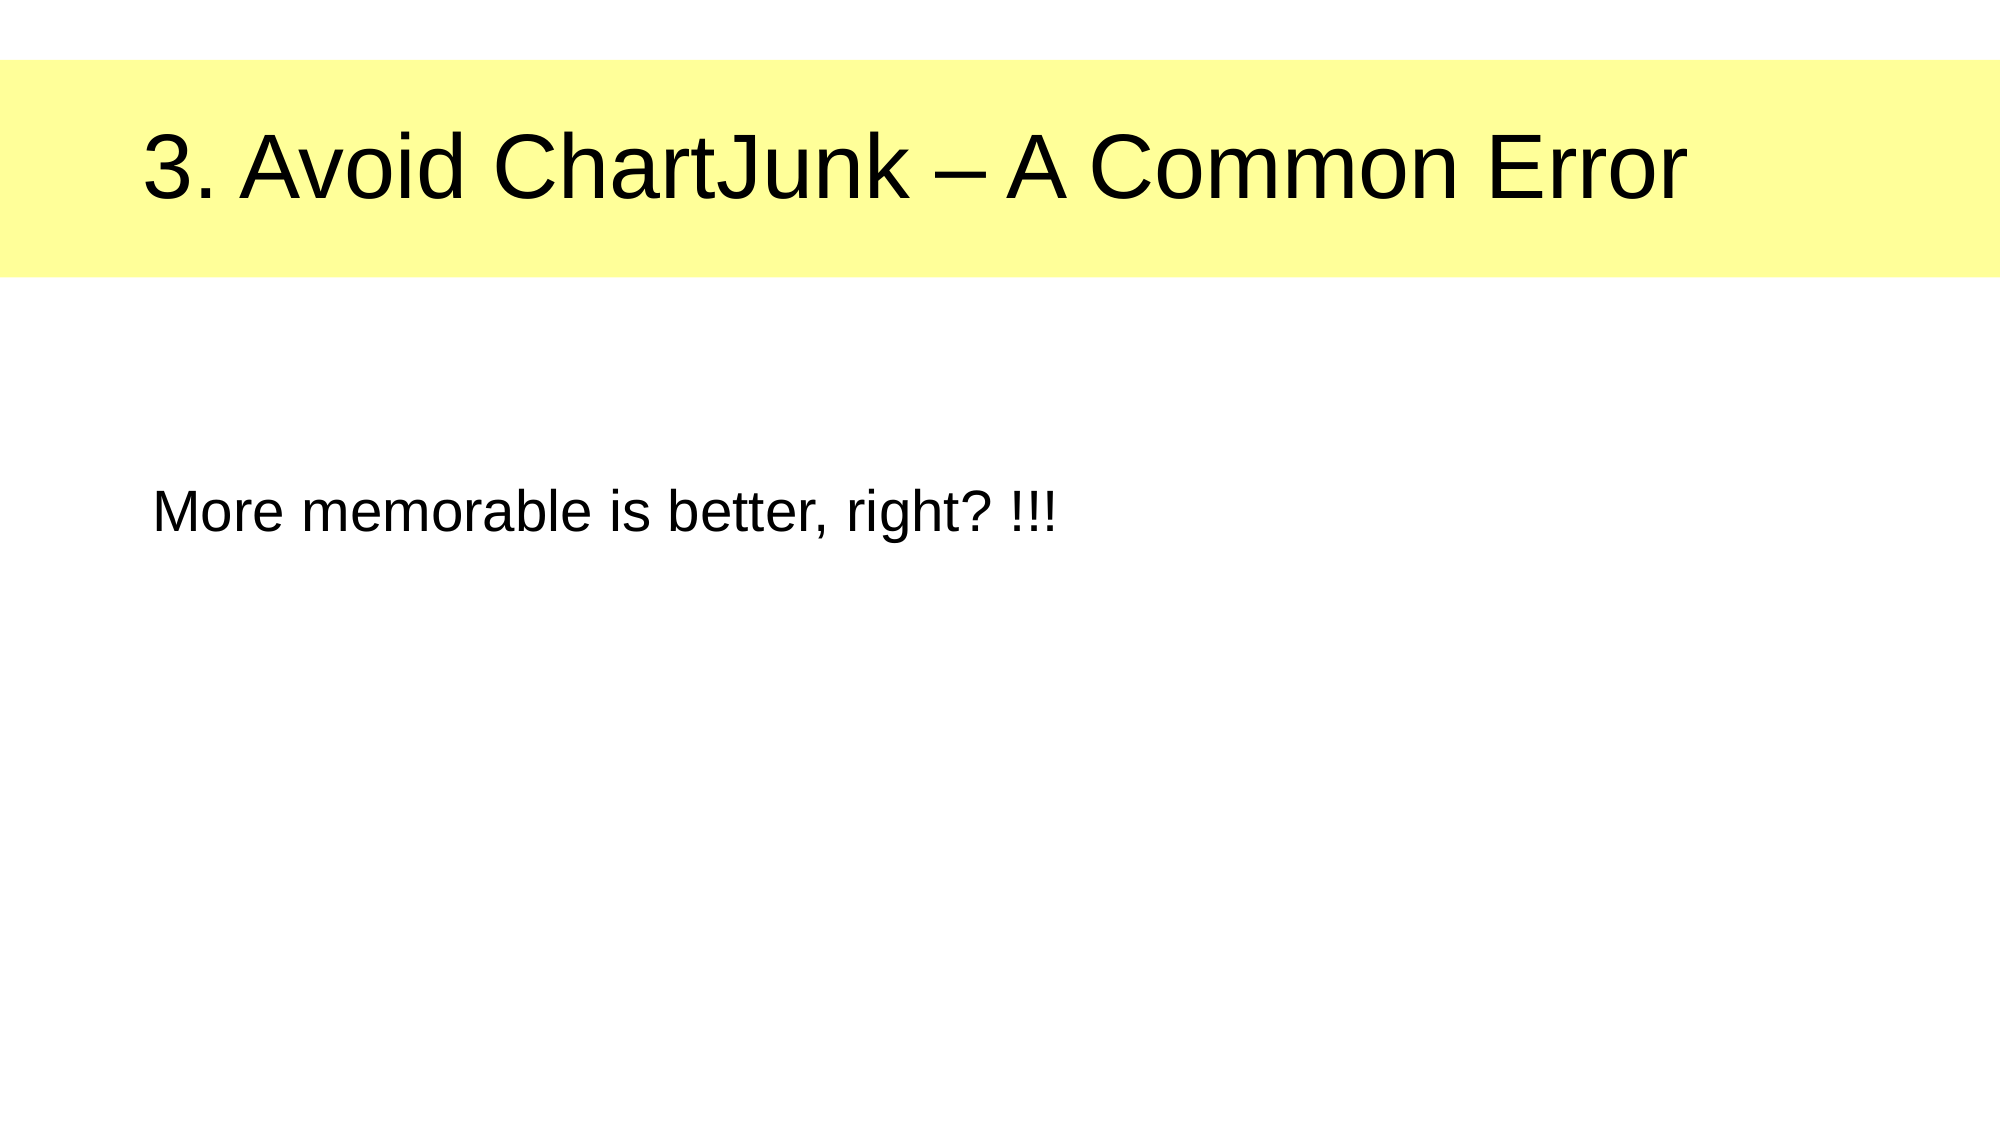

# 3. Avoid ChartJunk – A Common Error

More memorable is better, right? !!!